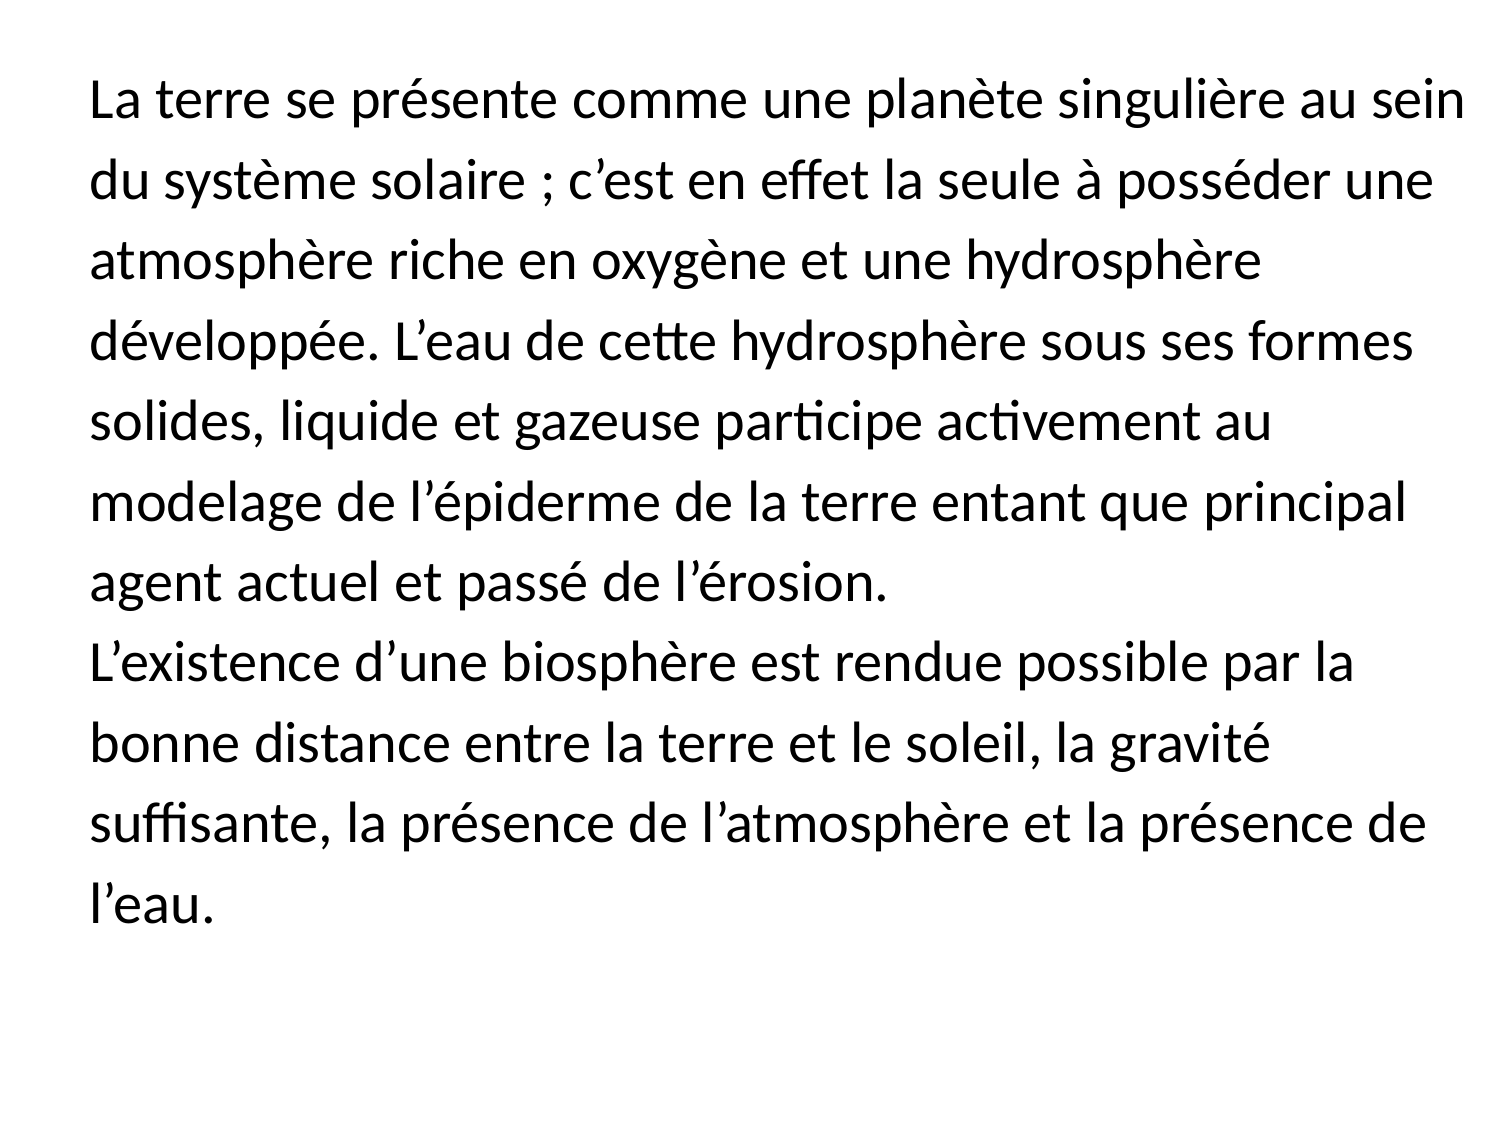

La terre se présente comme une planète singulière au sein du système solaire ; c’est en effet la seule à posséder une atmosphère riche en oxygène et une hydrosphère développée. L’eau de cette hydrosphère sous ses formes solides, liquide et gazeuse participe activement au modelage de l’épiderme de la terre entant que principal agent actuel et passé de l’érosion.
L’existence d’une biosphère est rendue possible par la bonne distance entre la terre et le soleil, la gravité suffisante, la présence de l’atmosphère et la présence de l’eau.